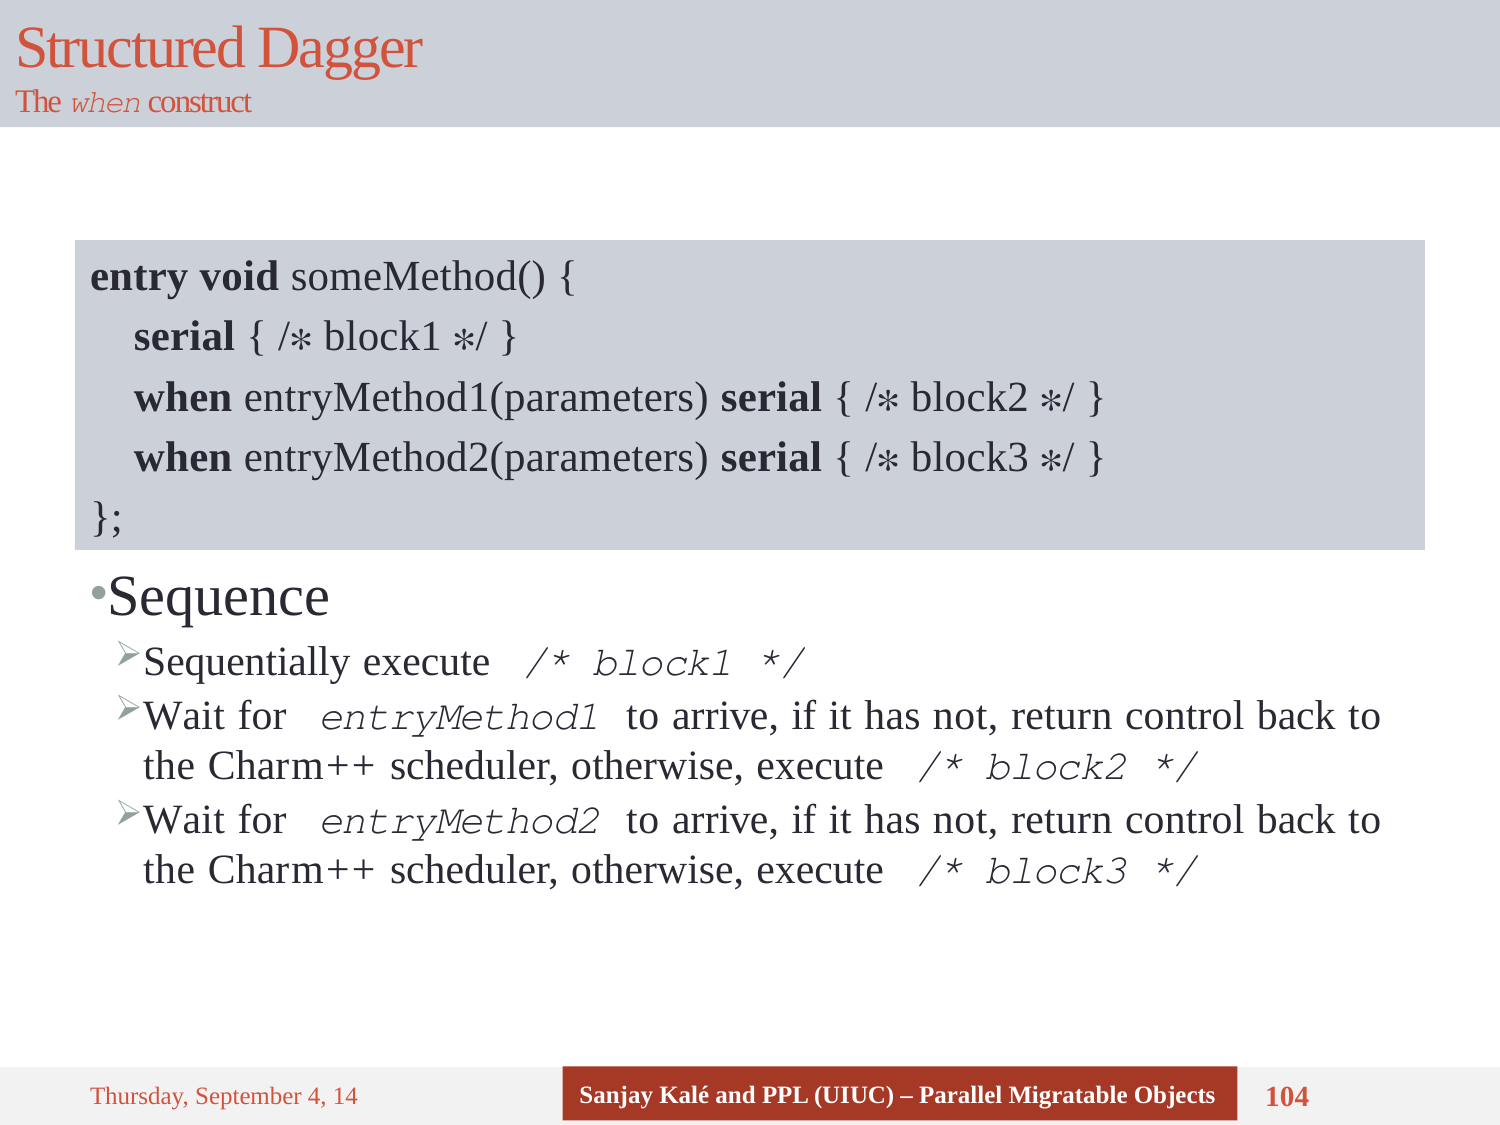

# Structured Dagger The when construct
entry void someMethod() {
    serial { /∗ block1 ∗/ }
    when entryMethod1(parameters) serial { /∗ block2 ∗/ }
    when entryMethod2(parameters) serial { /∗ block3 ∗/ }
};
Sequence
Sequentially execute   /* block1 */
Wait for   entryMethod1 to arrive, if it has not, return control back to the Charm++ scheduler, otherwise, execute   /* block2 */
Wait for   entryMethod2 to arrive, if it has not, return control back to the Charm++ scheduler, otherwise, execute   /* block3 */

Sanjay Kalé and PPL (UIUC) – Parallel Migratable Objects
Thursday, September 4, 14
104